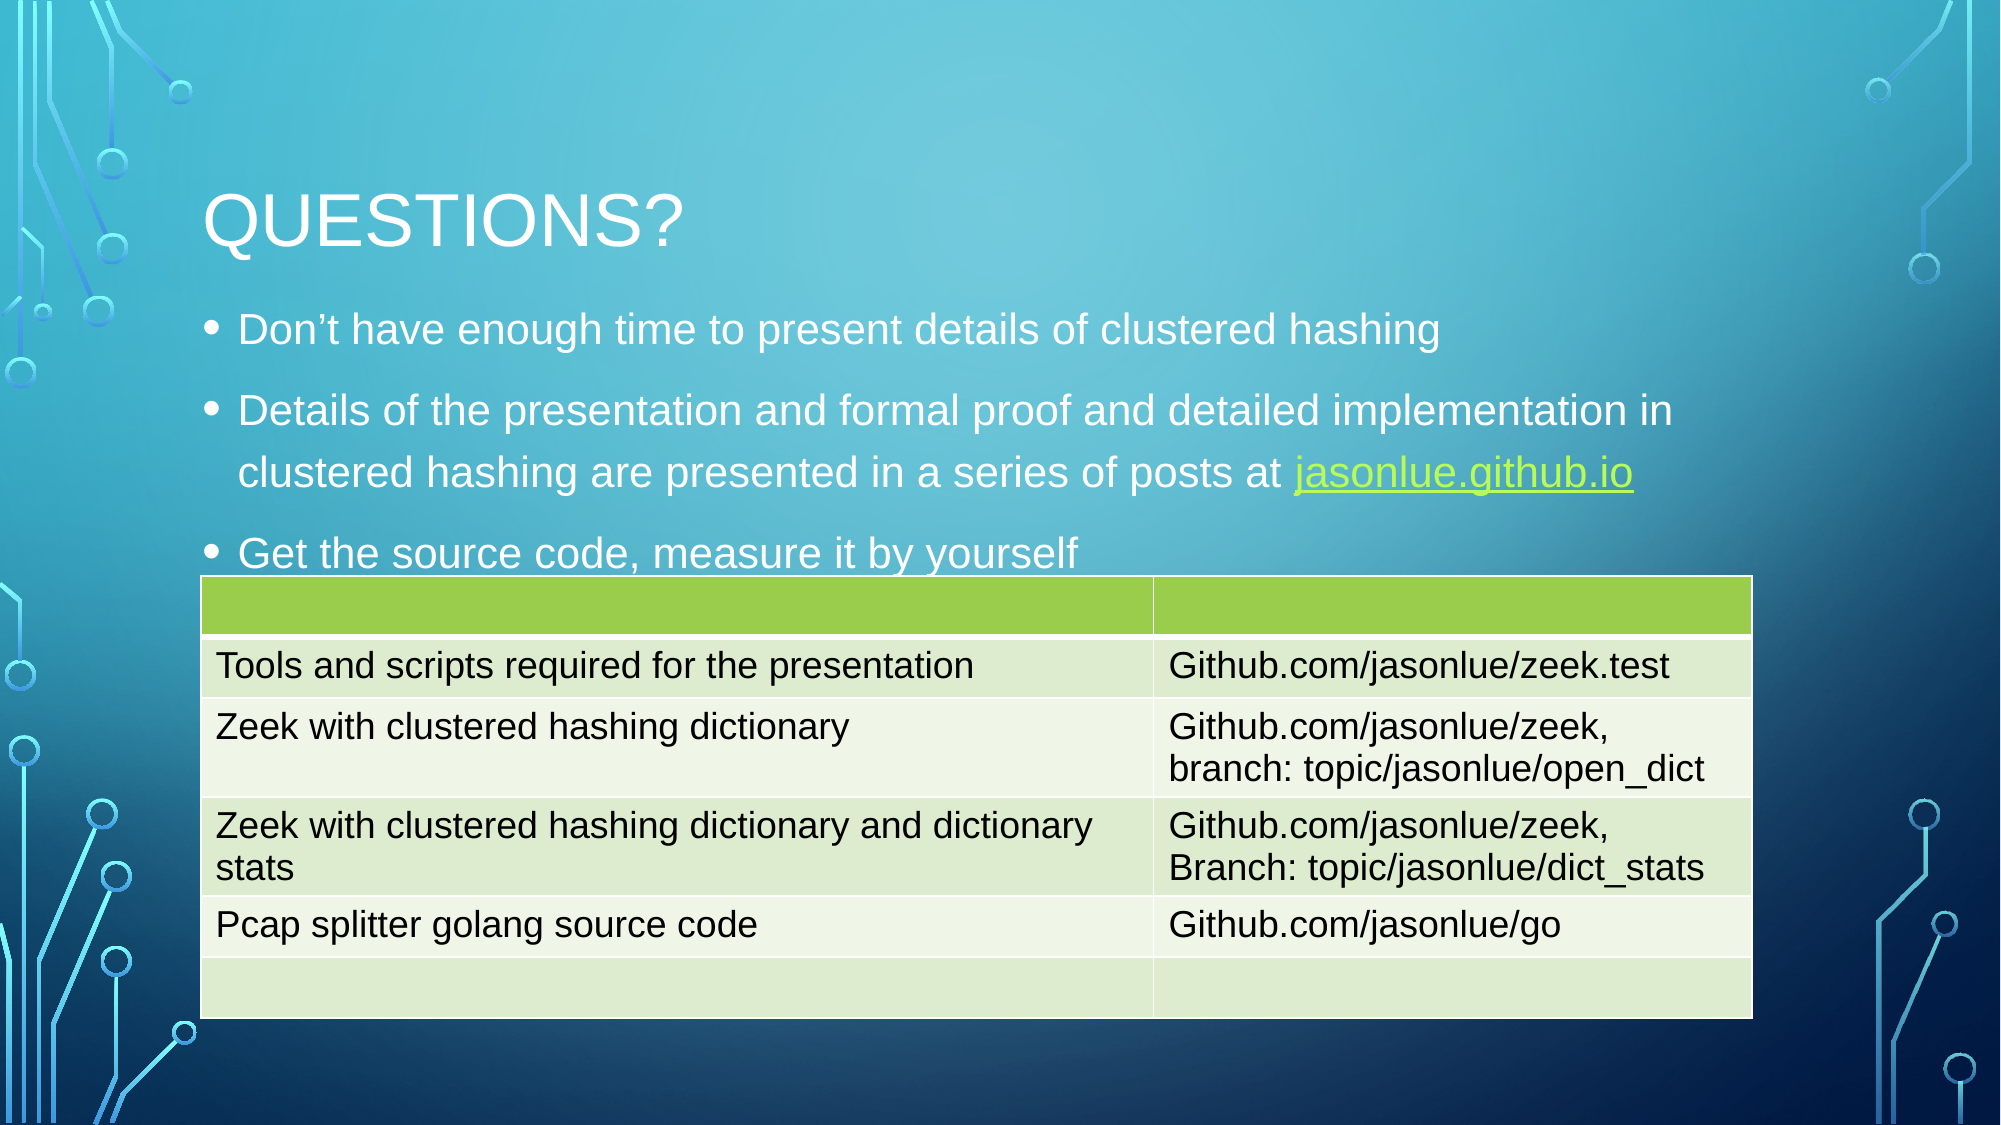

# Questions?
Don’t have enough time to present details of clustered hashing
Details of the presentation and formal proof and detailed implementation in clustered hashing are presented in a series of posts at jasonlue.github.io
Get the source code, measure it by yourself

|  |  |
| --- | --- |
| Tools and scripts required for the presentation | Github.com/jasonlue/zeek.test |
| Zeek with clustered hashing dictionary | Github.com/jasonlue/zeek, branch: topic/jasonlue/open\_dict |
| Zeek with clustered hashing dictionary and dictionary stats | Github.com/jasonlue/zeek, Branch: topic/jasonlue/dict\_stats |
| Pcap splitter golang source code | Github.com/jasonlue/go |
|  |  |